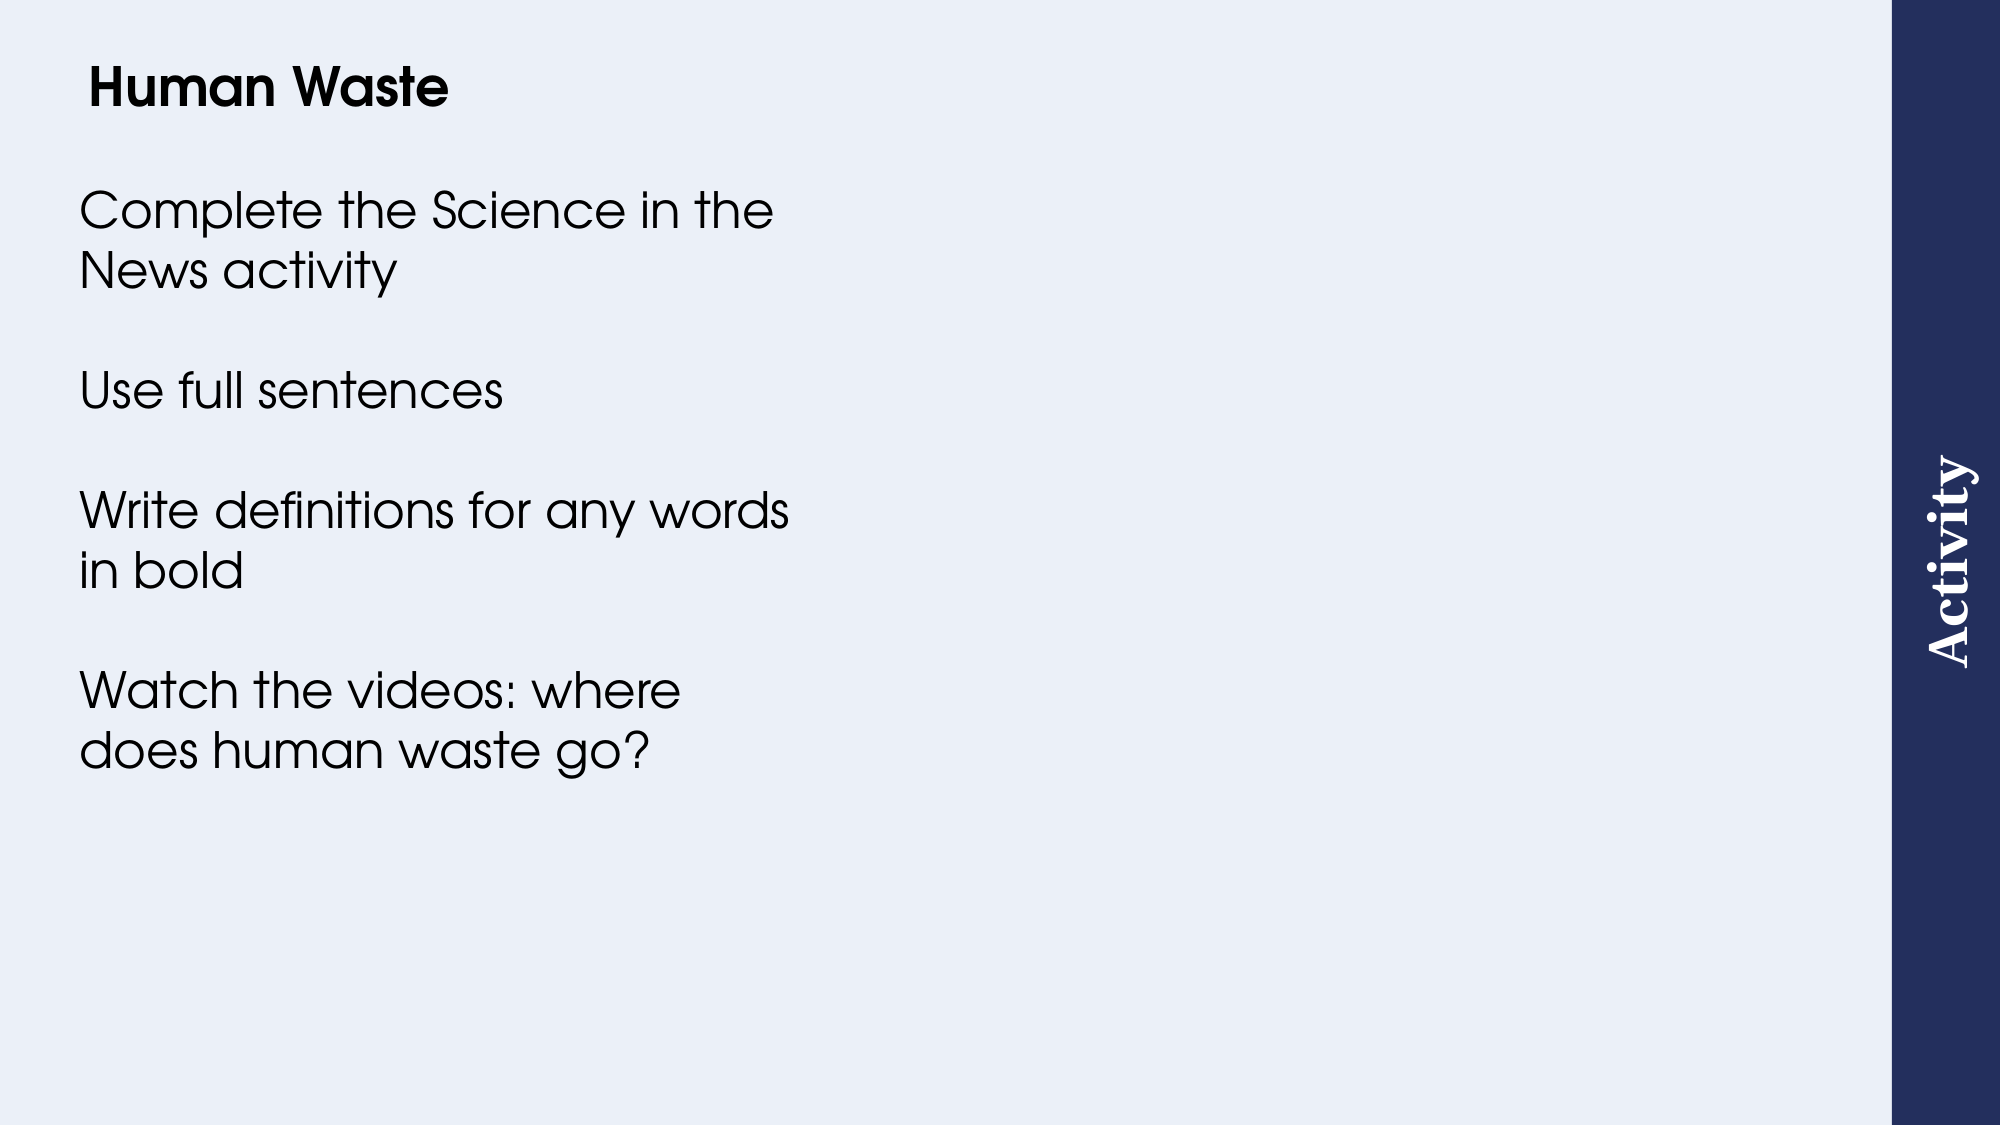

# Human Waste
Complete the Science in the News activity

Use full sentences

Write definitions for any words in bold

Watch the videos: where does human waste go?